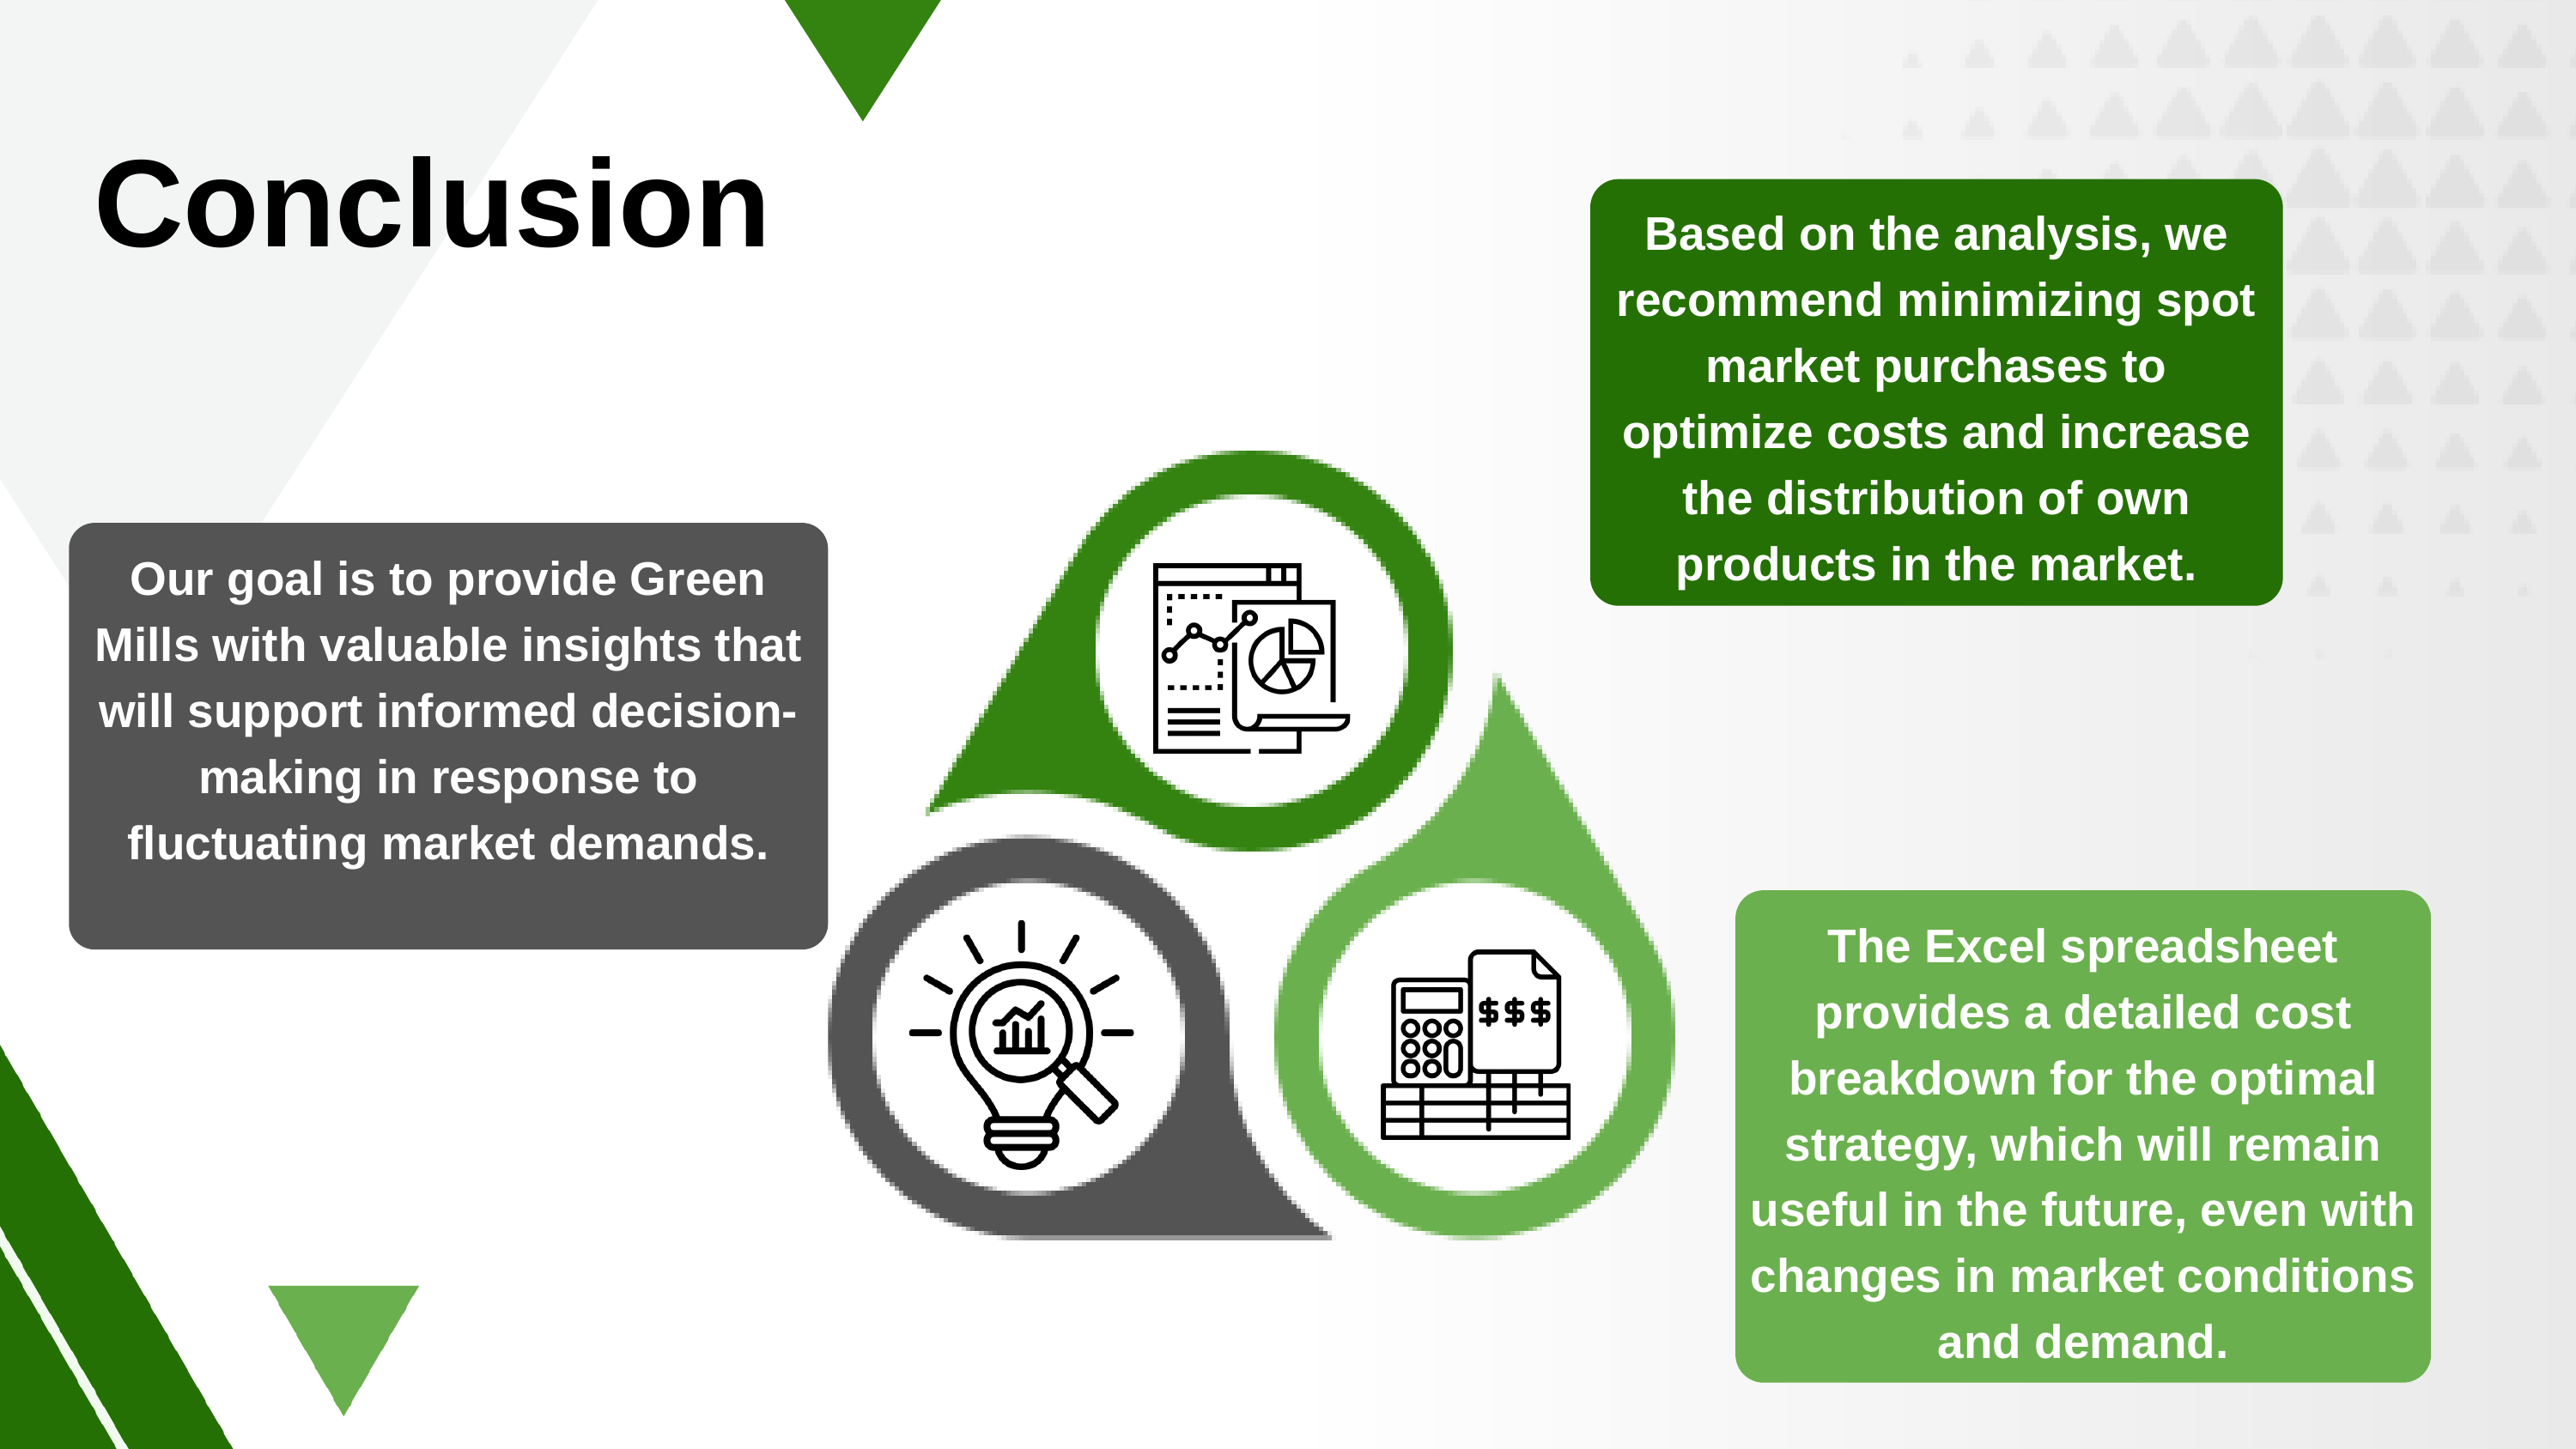

Conclusion

Based on the analysis, we recommend minimizing spot market purchases to optimize costs and increase the distribution of own products in the market.

Our goal is to provide Green Mills with valuable insights that will support informed decision-making in response to fluctuating market demands.

The Excel spreadsheet provides a detailed cost breakdown for the optimal strategy, which will remain useful in the future, even with changes in market conditions and demand.